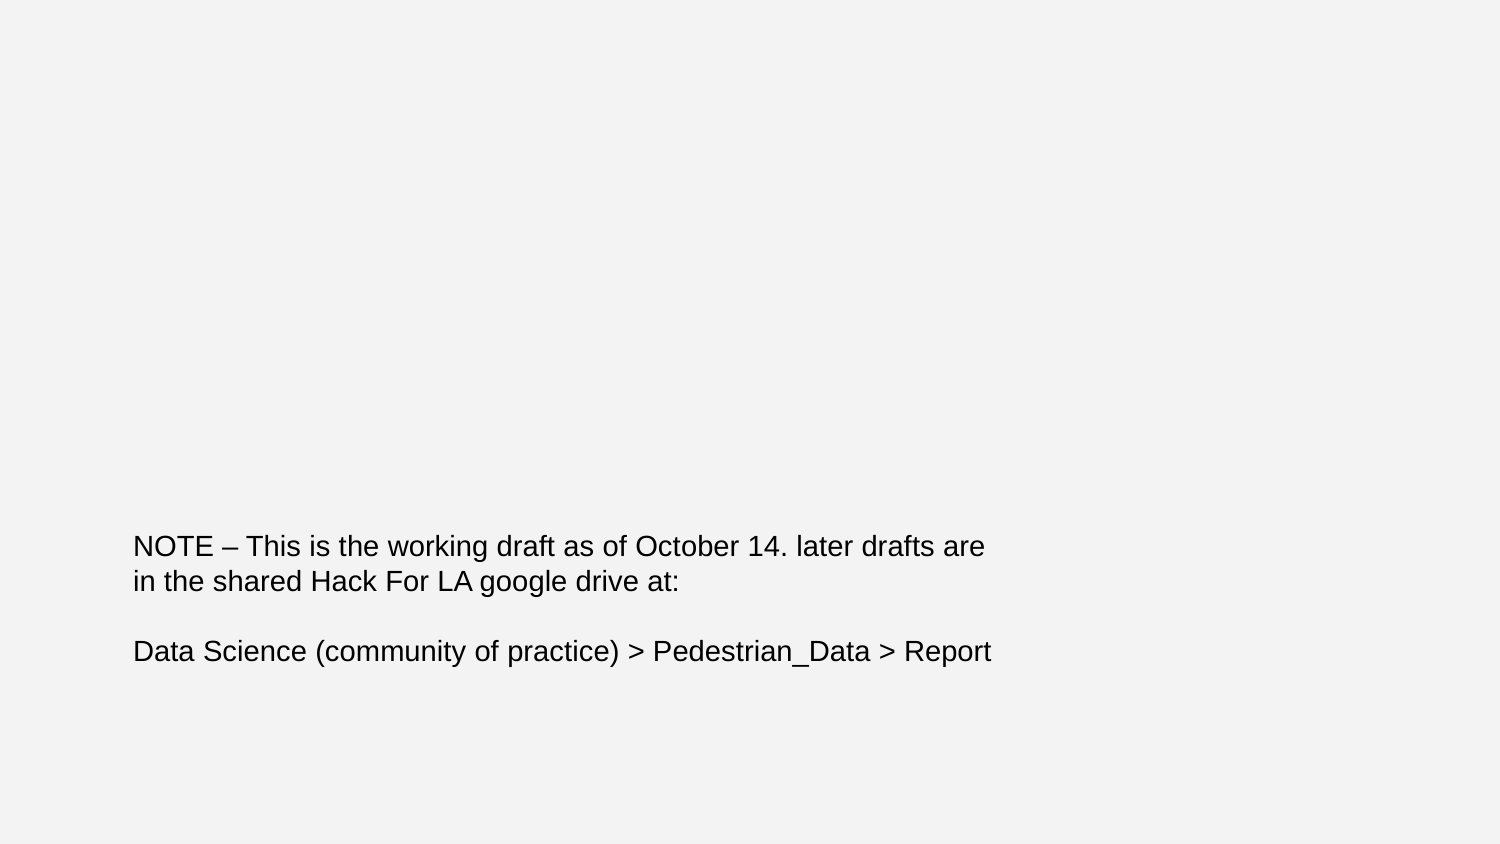

NOTE – This is the working draft as of October 14. later drafts are in the shared Hack For LA google drive at:

Data Science (community of practice) > Pedestrian_Data > Report